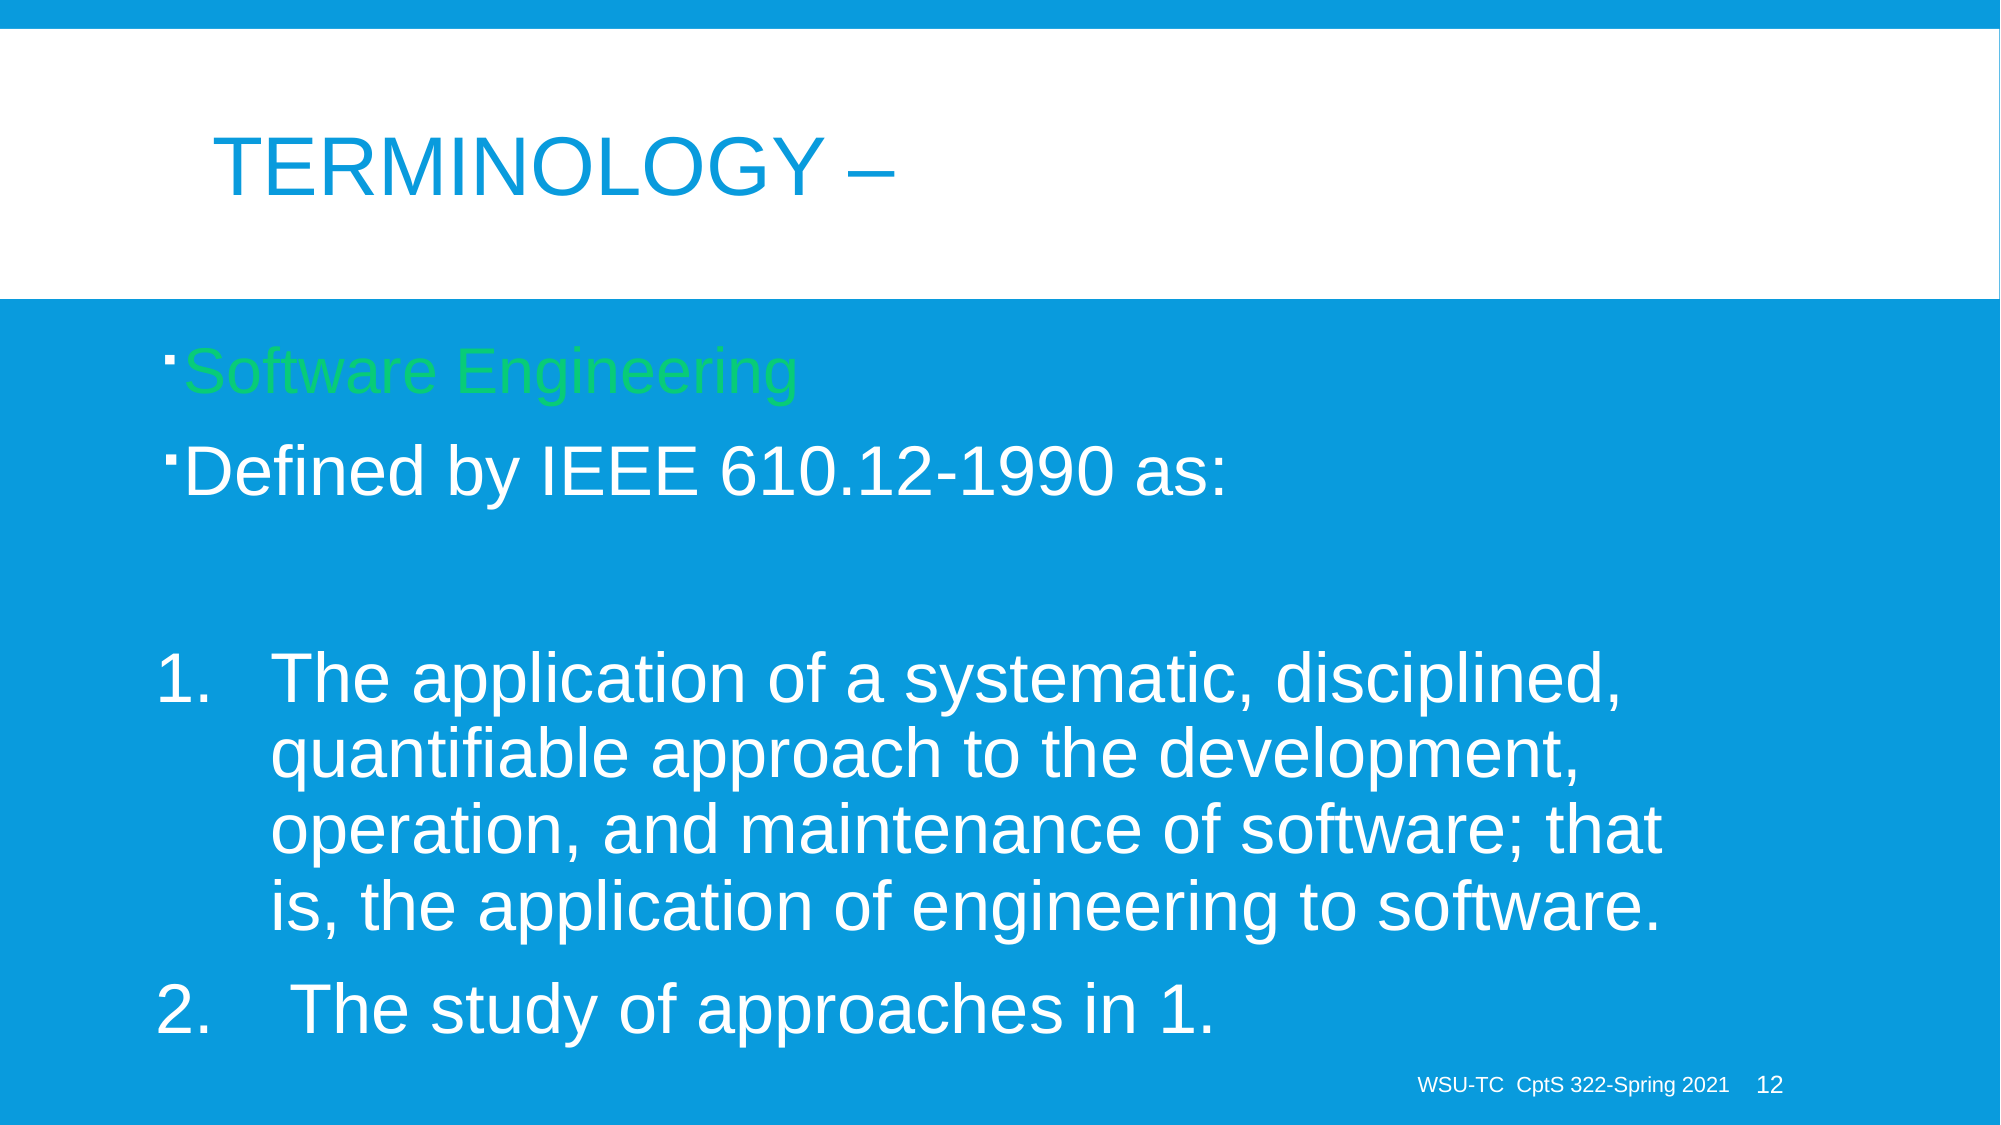

# Terminology –
Software Engineering
Defined by IEEE 610.12-1990 as:

The application of a systematic, disciplined, quantifiable approach to the development, operation, and maintenance of software; that is, the application of engineering to software.
 The study of approaches in 1.
WSU-TC  CptS 322-Spring 2021
12